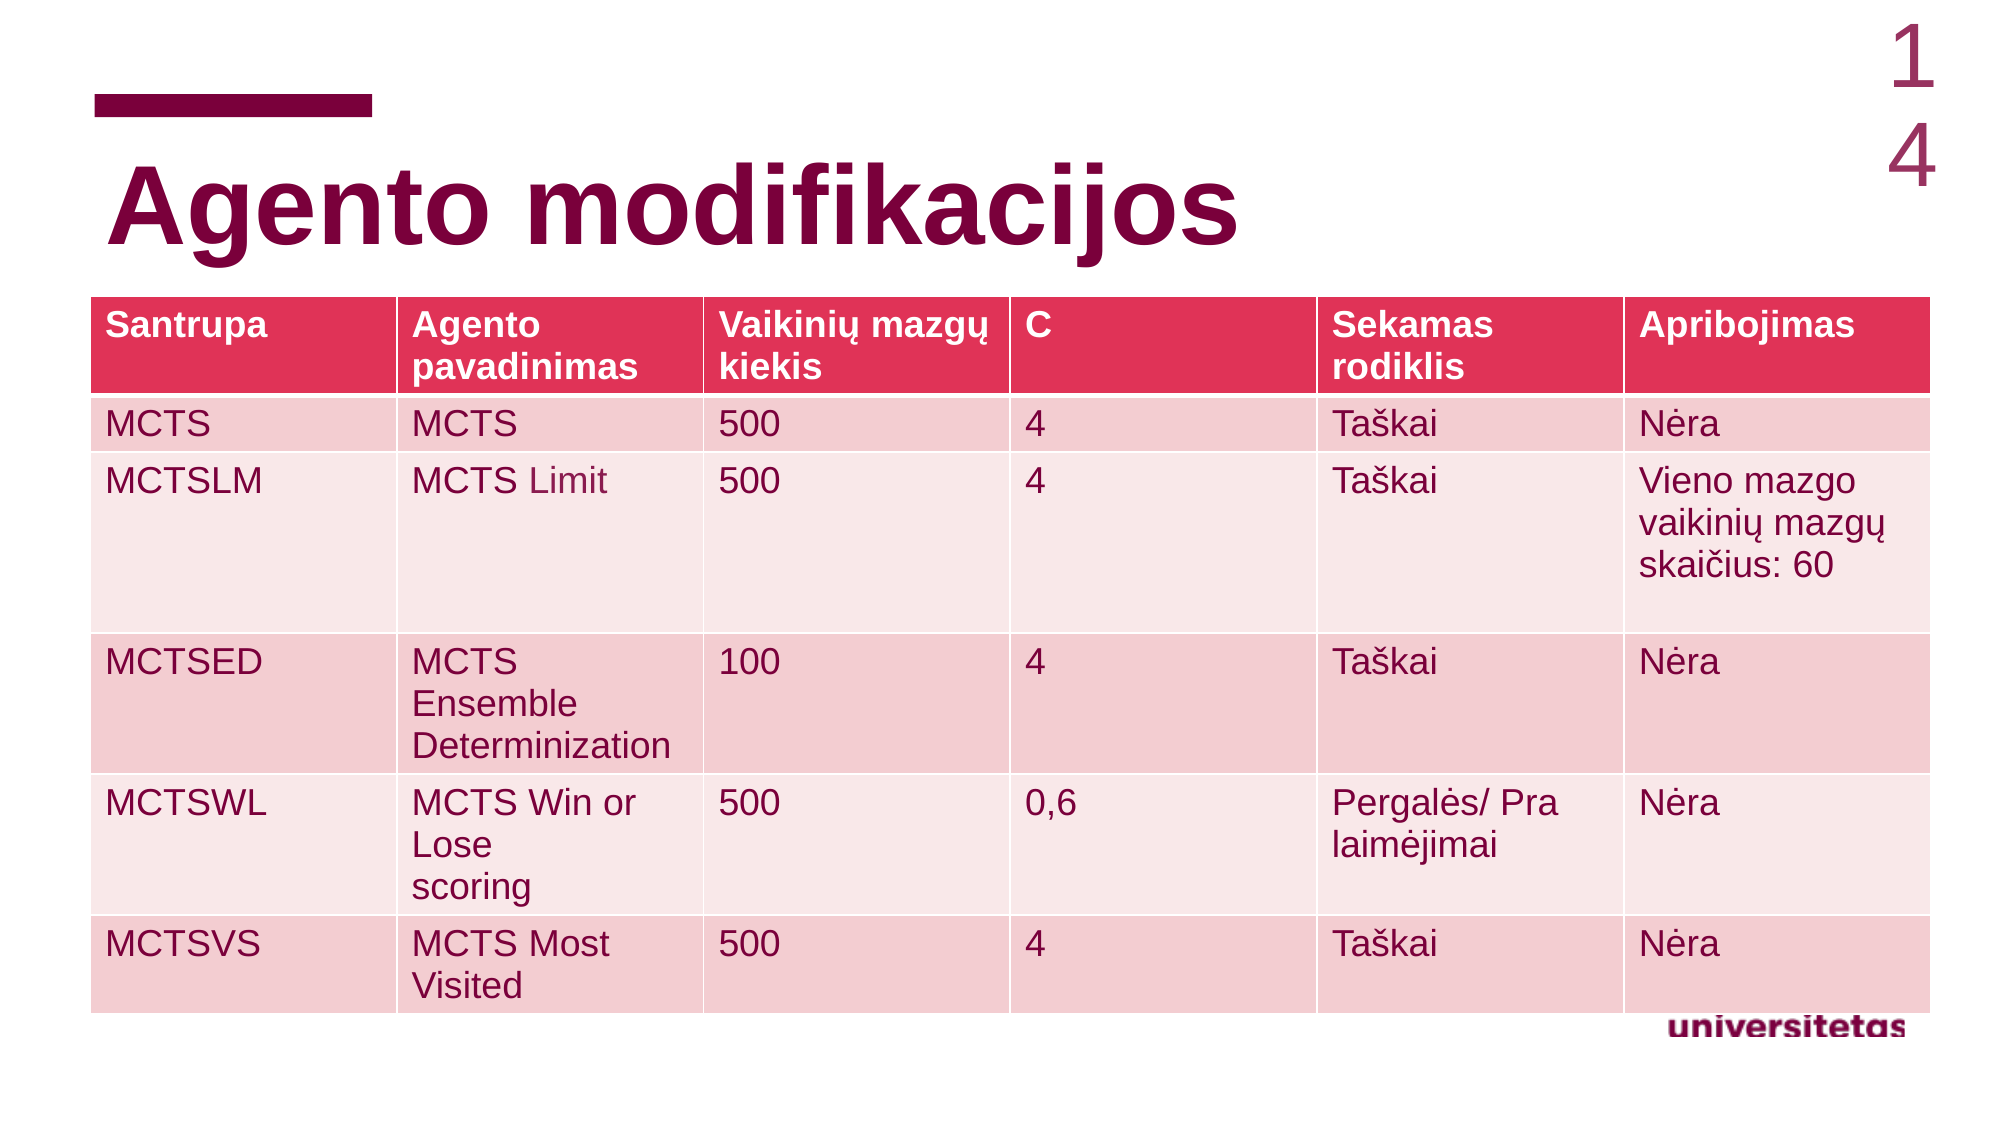

14
Agento modifikacijos
| Santrupa | Agento pavadinimas | Vaikinių mazgų kiekis | C | Sekamas rodiklis | Apribojimas |
| --- | --- | --- | --- | --- | --- |
| MCTS | MCTS | 500 | 4 | Taškai | Nėra |
| MCTSLM | MCTS Limit | 500 | 4 | Taškai | Vieno mazgo vaikinių mazgų skaičius: 60 |
| MCTSED | MCTS Ensemble Determinization | 100 | 4 | Taškai | Nėra |
| MCTSWL | MCTS Win or Lose scoring | 500 | 0,6 | Pergalės/ Pra laimėjimai | Nėra |
| MCTSVS | MCTS Most Visited | 500 | 4 | Taškai | Nėra |